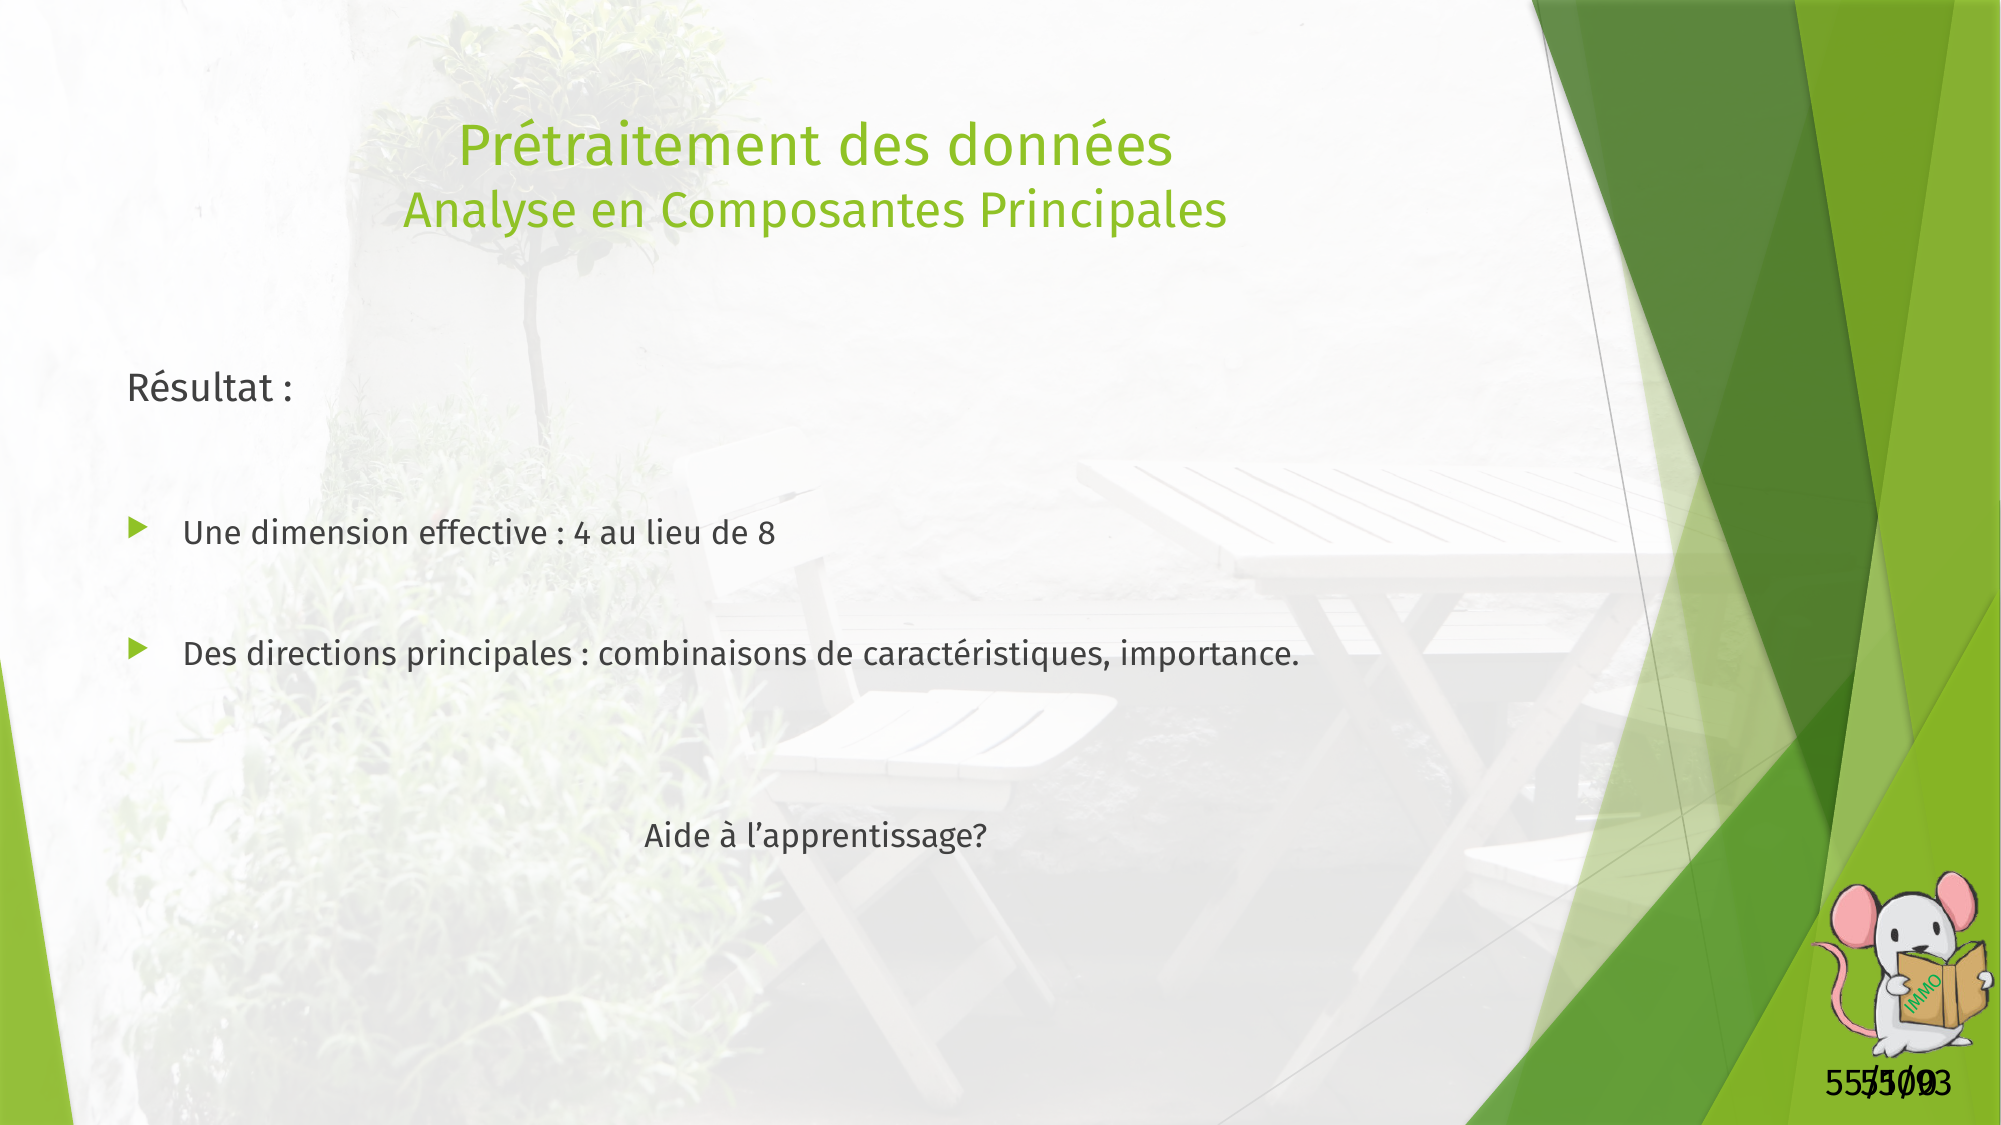

# Prétraitement des données Analyse en Composantes Principales
Résultat :

Une dimension effective : 4 au lieu de 8

Des directions principales : combinaisons de caractéristiques, importance.

Aide à l’apprentissage?
55/100